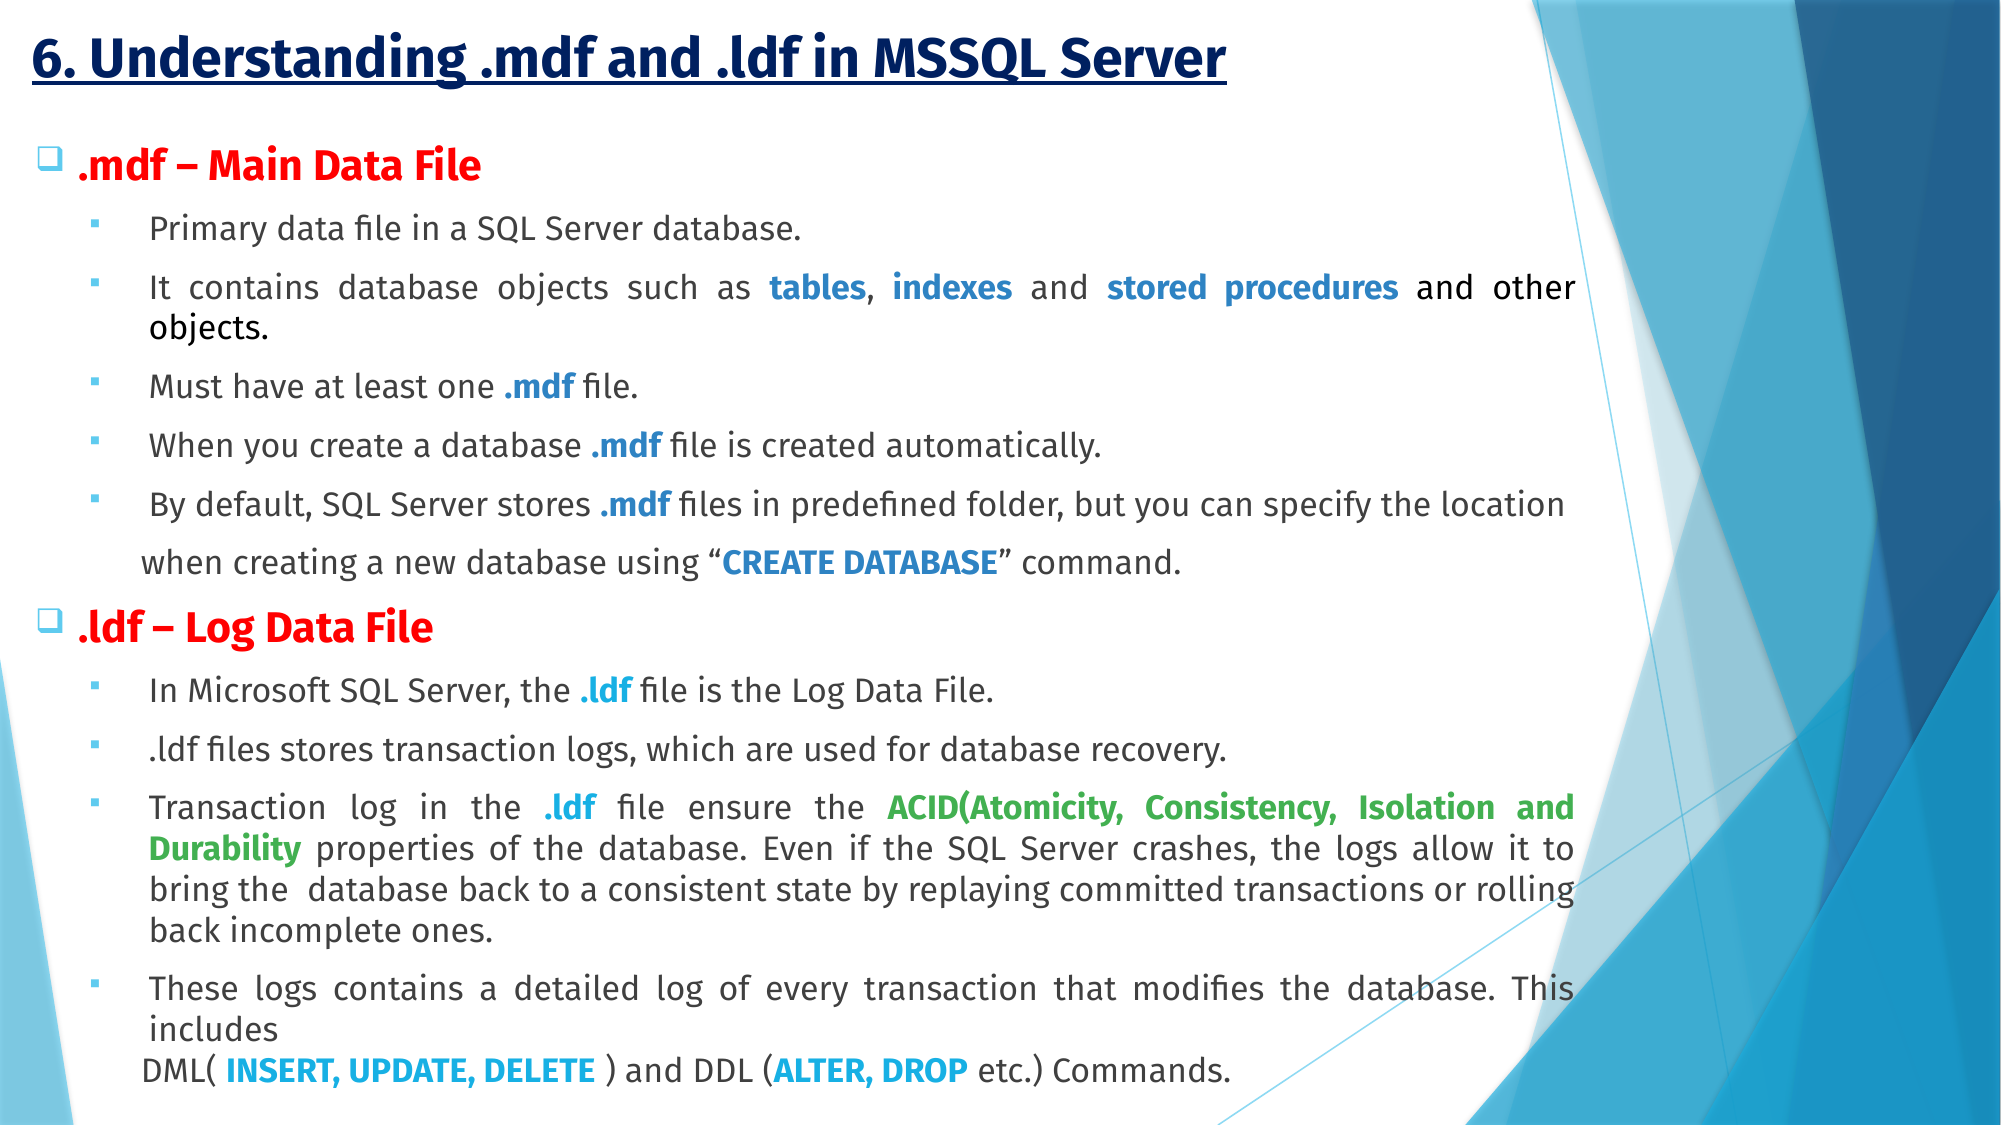

# 6. Understanding .mdf and .ldf in MSSQL Server
.mdf – Main Data File
Primary data file in a SQL Server database.
It contains database objects such as tables, indexes and stored procedures and other objects.
Must have at least one .mdf file.
When you create a database .mdf file is created automatically.
By default, SQL Server stores .mdf files in predefined folder, but you can specify the location
    when creating a new database using “CREATE DATABASE” command.
.ldf – Log Data File
In Microsoft SQL Server, the .ldf file is the Log Data File.
.ldf files stores transaction logs, which are used for database recovery.
Transaction log in the .ldf file ensure the ACID(Atomicity, Consistency, Isolation and Durability properties of the database. Even if the SQL Server crashes, the logs allow it to bring the  database back to a consistent state by replaying committed transactions or rolling back incomplete ones.
These logs contains a detailed log of every transaction that modifies the database. This includes
    DML( INSERT, UPDATE, DELETE ) and DDL (ALTER, DROP etc.) Commands.